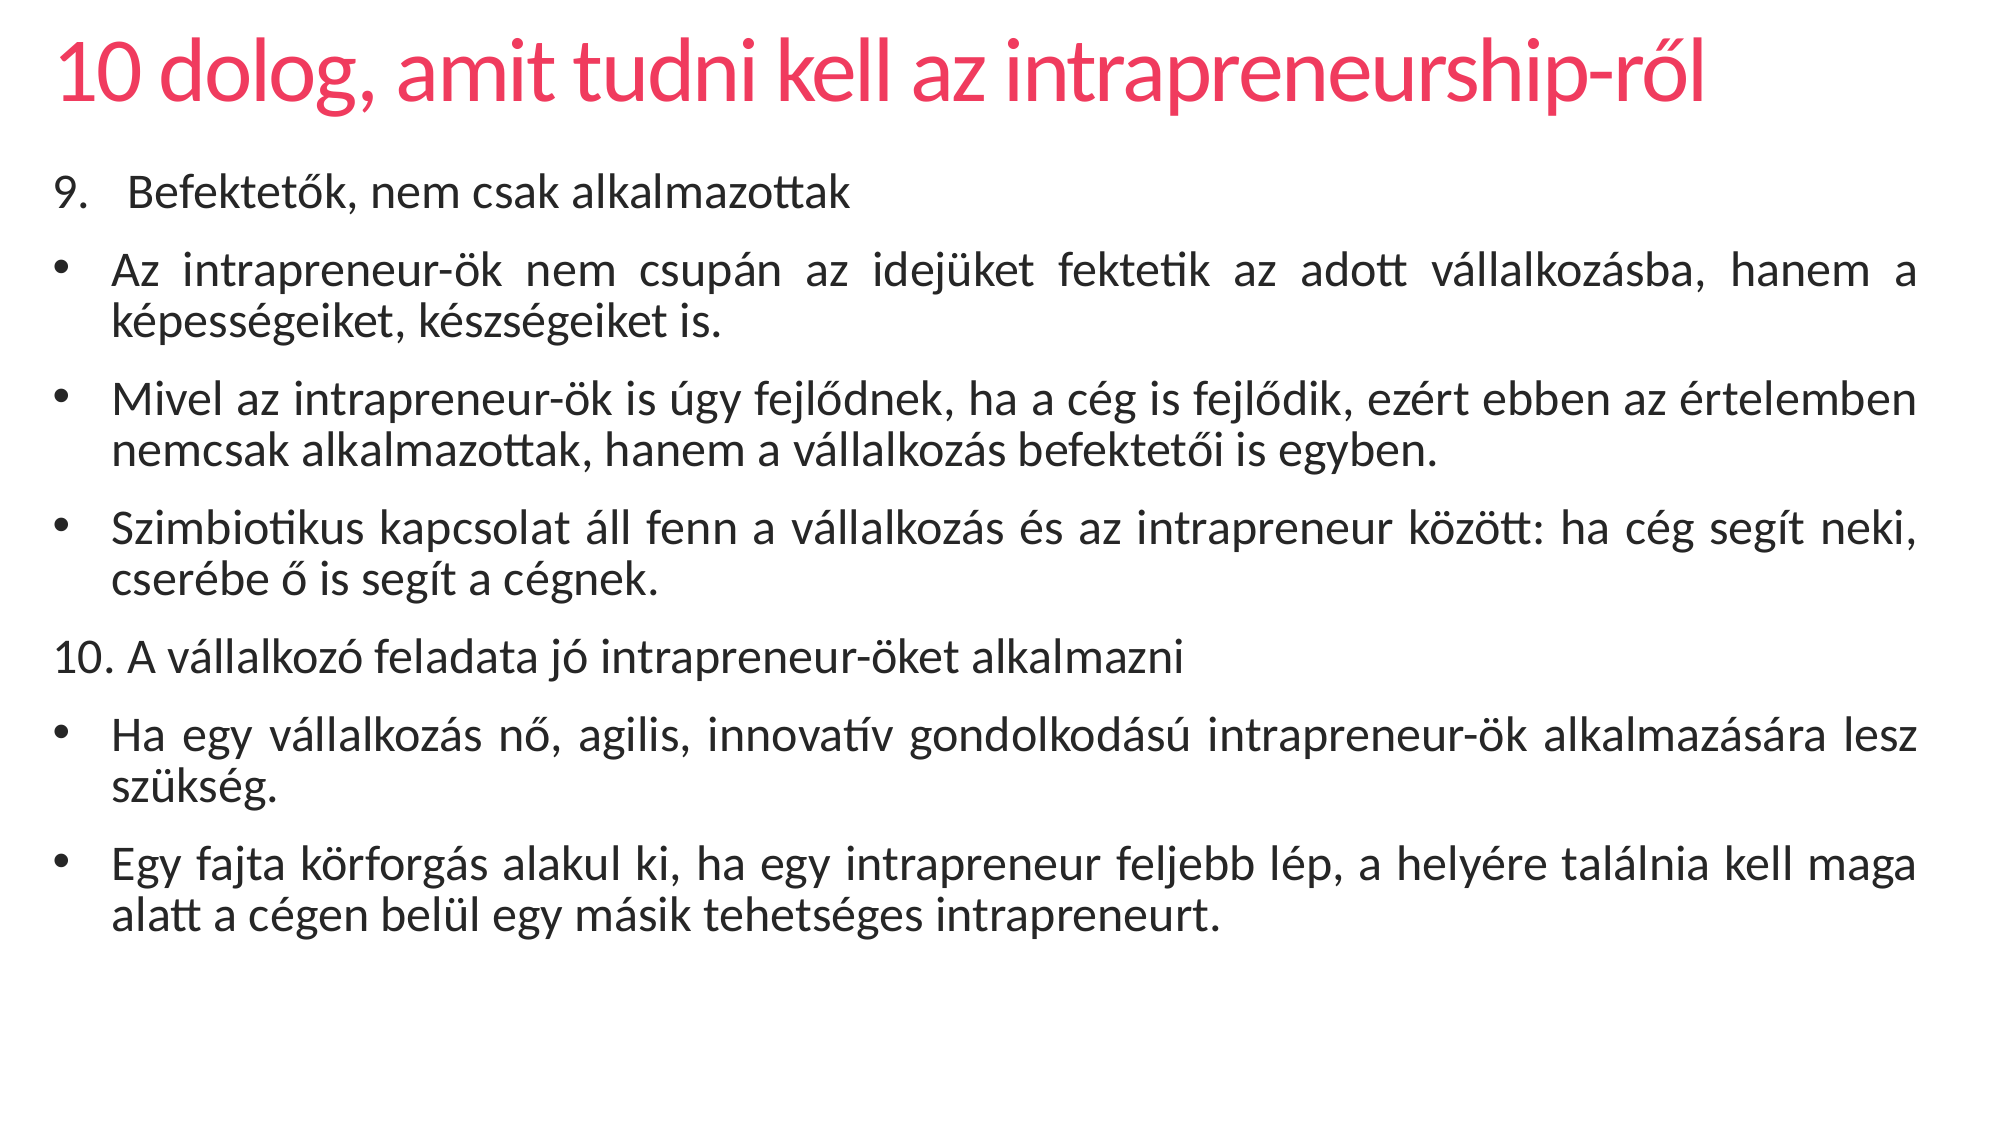

# 10 dolog, amit tudni kell az intrapreneurship-ről
Befektetők, nem csak alkalmazottak
Az intrapreneur-ök nem csupán az idejüket fektetik az adott vállalkozásba, hanem a képességeiket, készségeiket is.
Mivel az intrapreneur-ök is úgy fejlődnek, ha a cég is fejlődik, ezért ebben az értelemben nemcsak alkalmazottak, hanem a vállalkozás befektetői is egyben.
Szimbiotikus kapcsolat áll fenn a vállalkozás és az intrapreneur között: ha cég segít neki, cserébe ő is segít a cégnek.
A vállalkozó feladata jó intrapreneur-öket alkalmazni
Ha egy vállalkozás nő, agilis, innovatív gondolkodású intrapreneur-ök alkalmazására lesz szükség.
Egy fajta körforgás alakul ki, ha egy intrapreneur feljebb lép, a helyére találnia kell maga alatt a cégen belül egy másik tehetséges intrapreneurt.